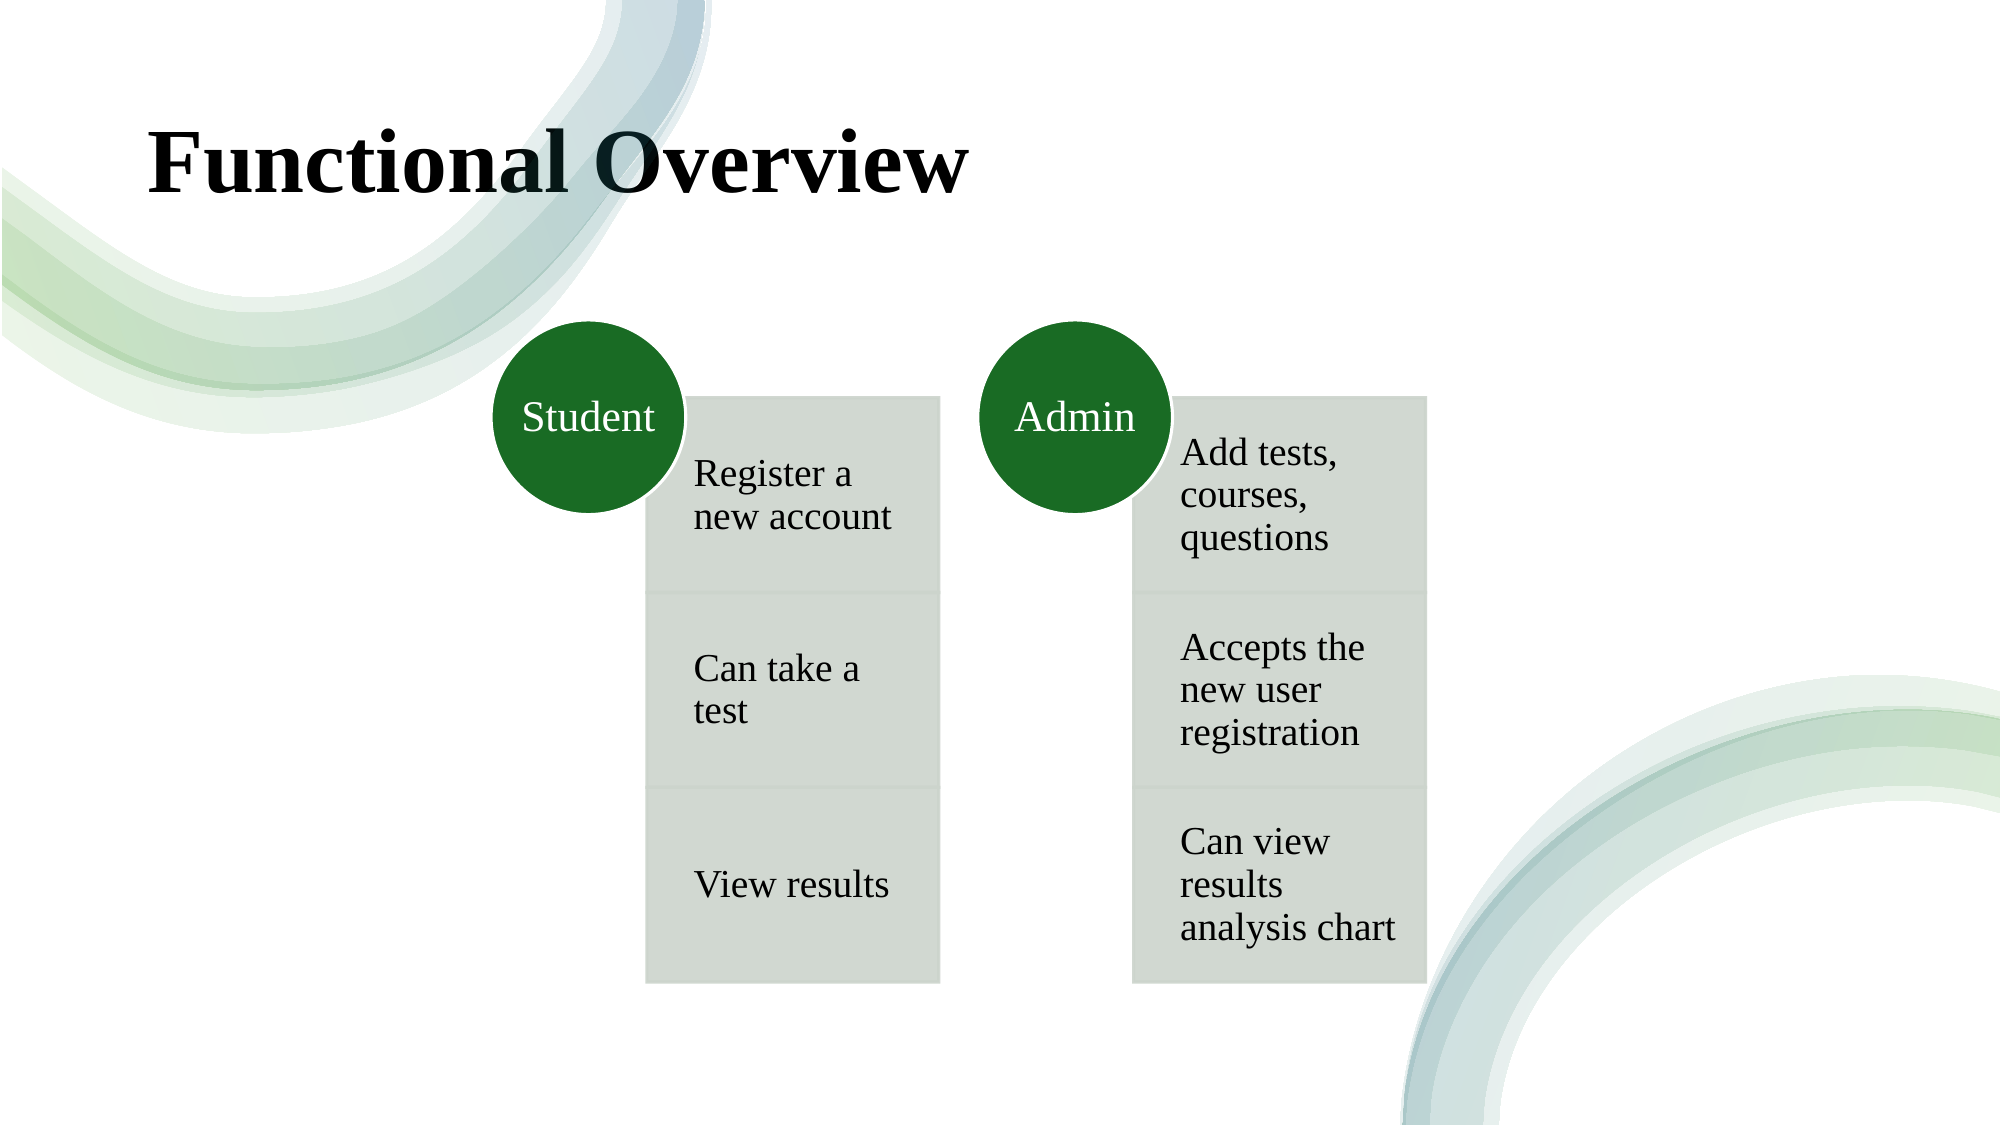

# Functional Overview
Register a new account
Can take a test
View results
Student
Add tests, courses, questions
Accepts the new user registration
Can view results analysis chart
Admin